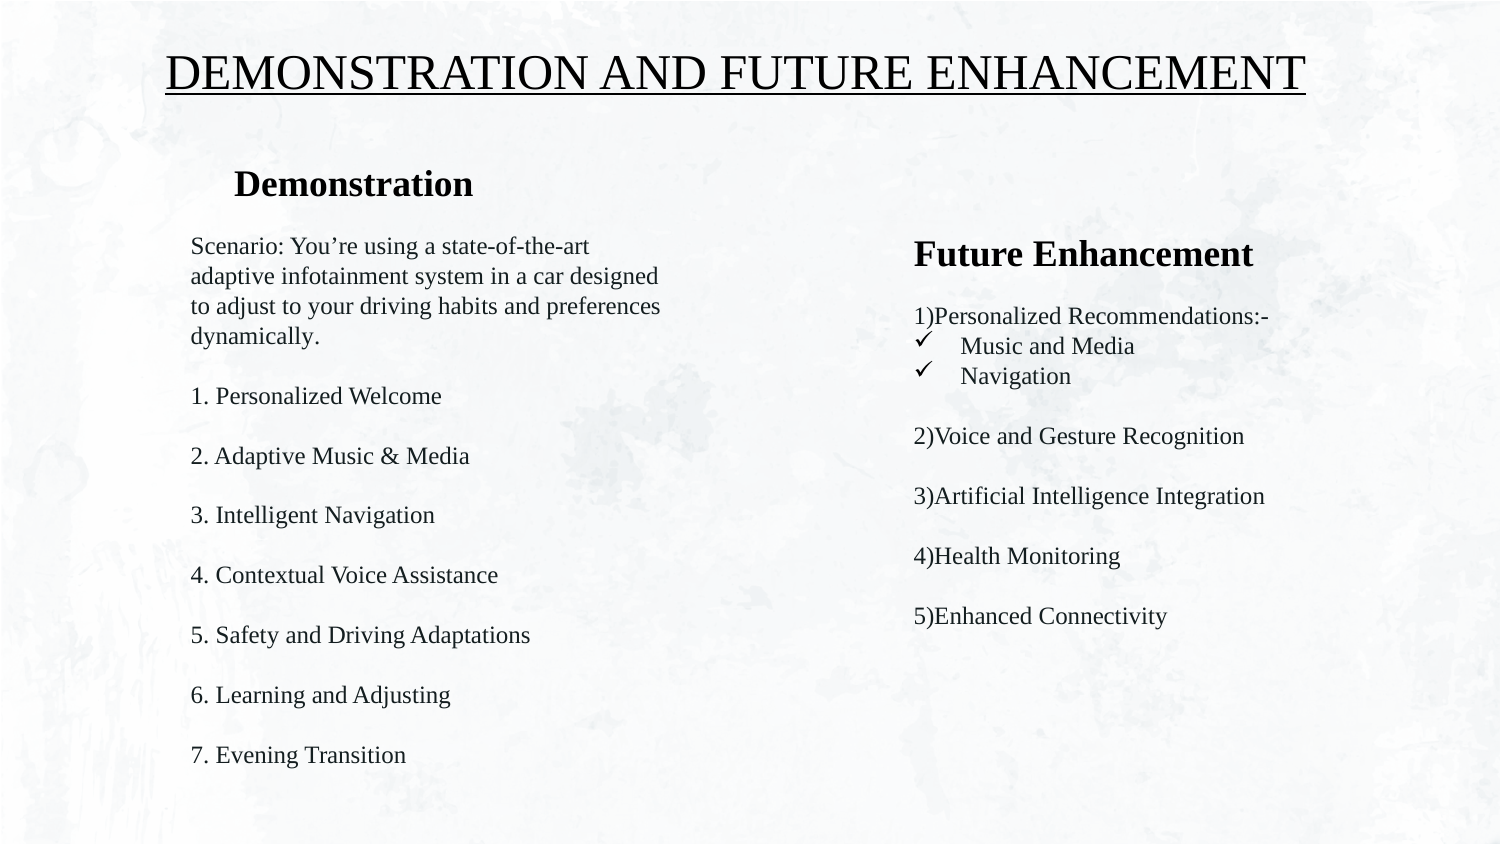

DEMONSTRATION AND FUTURE ENHANCEMENT
Demonstration
Future Enhancement
Scenario: You’re using a state-of-the-art adaptive infotainment system in a car designed to adjust to your driving habits and preferences dynamically.

1. Personalized Welcome

2. Adaptive Music & Media

3. Intelligent Navigation

4. Contextual Voice Assistance

5. Safety and Driving Adaptations

6. Learning and Adjusting

7. Evening Transition

1)Personalized Recommendations:-
   Music and Media
   Navigation

2)Voice and Gesture Recognition

3)Artificial Intelligence Integration

4)Health Monitoring

5)Enhanced Connectivity